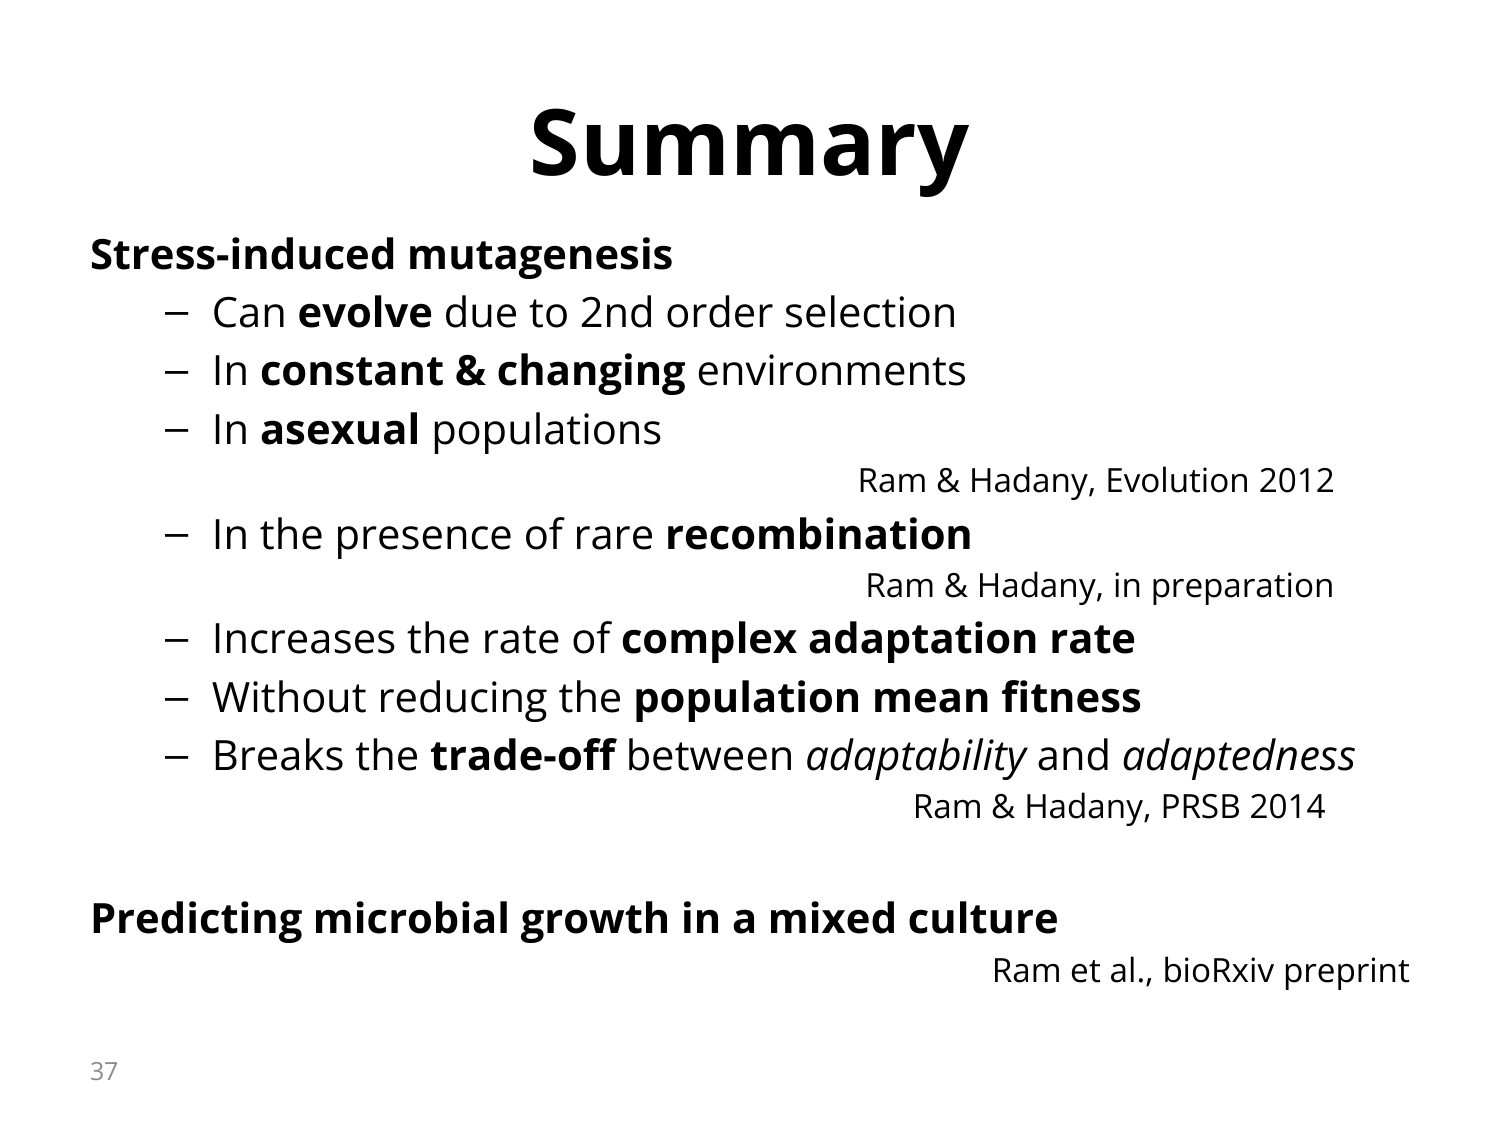

# Summary
Stress-induced mutagenesis
Can evolve due to 2nd order selection
In constant & changing environments
In asexual populations
Ram & Hadany, Evolution 2012
In the presence of rare recombination
Ram & Hadany, in preparation
Increases the rate of complex adaptation rate
Without reducing the population mean fitness
Breaks the trade-off between adaptability and adaptedness
Ram & Hadany, PRSB 2014

Predicting microbial growth in a mixed culture
Ram et al., bioRxiv preprint
37